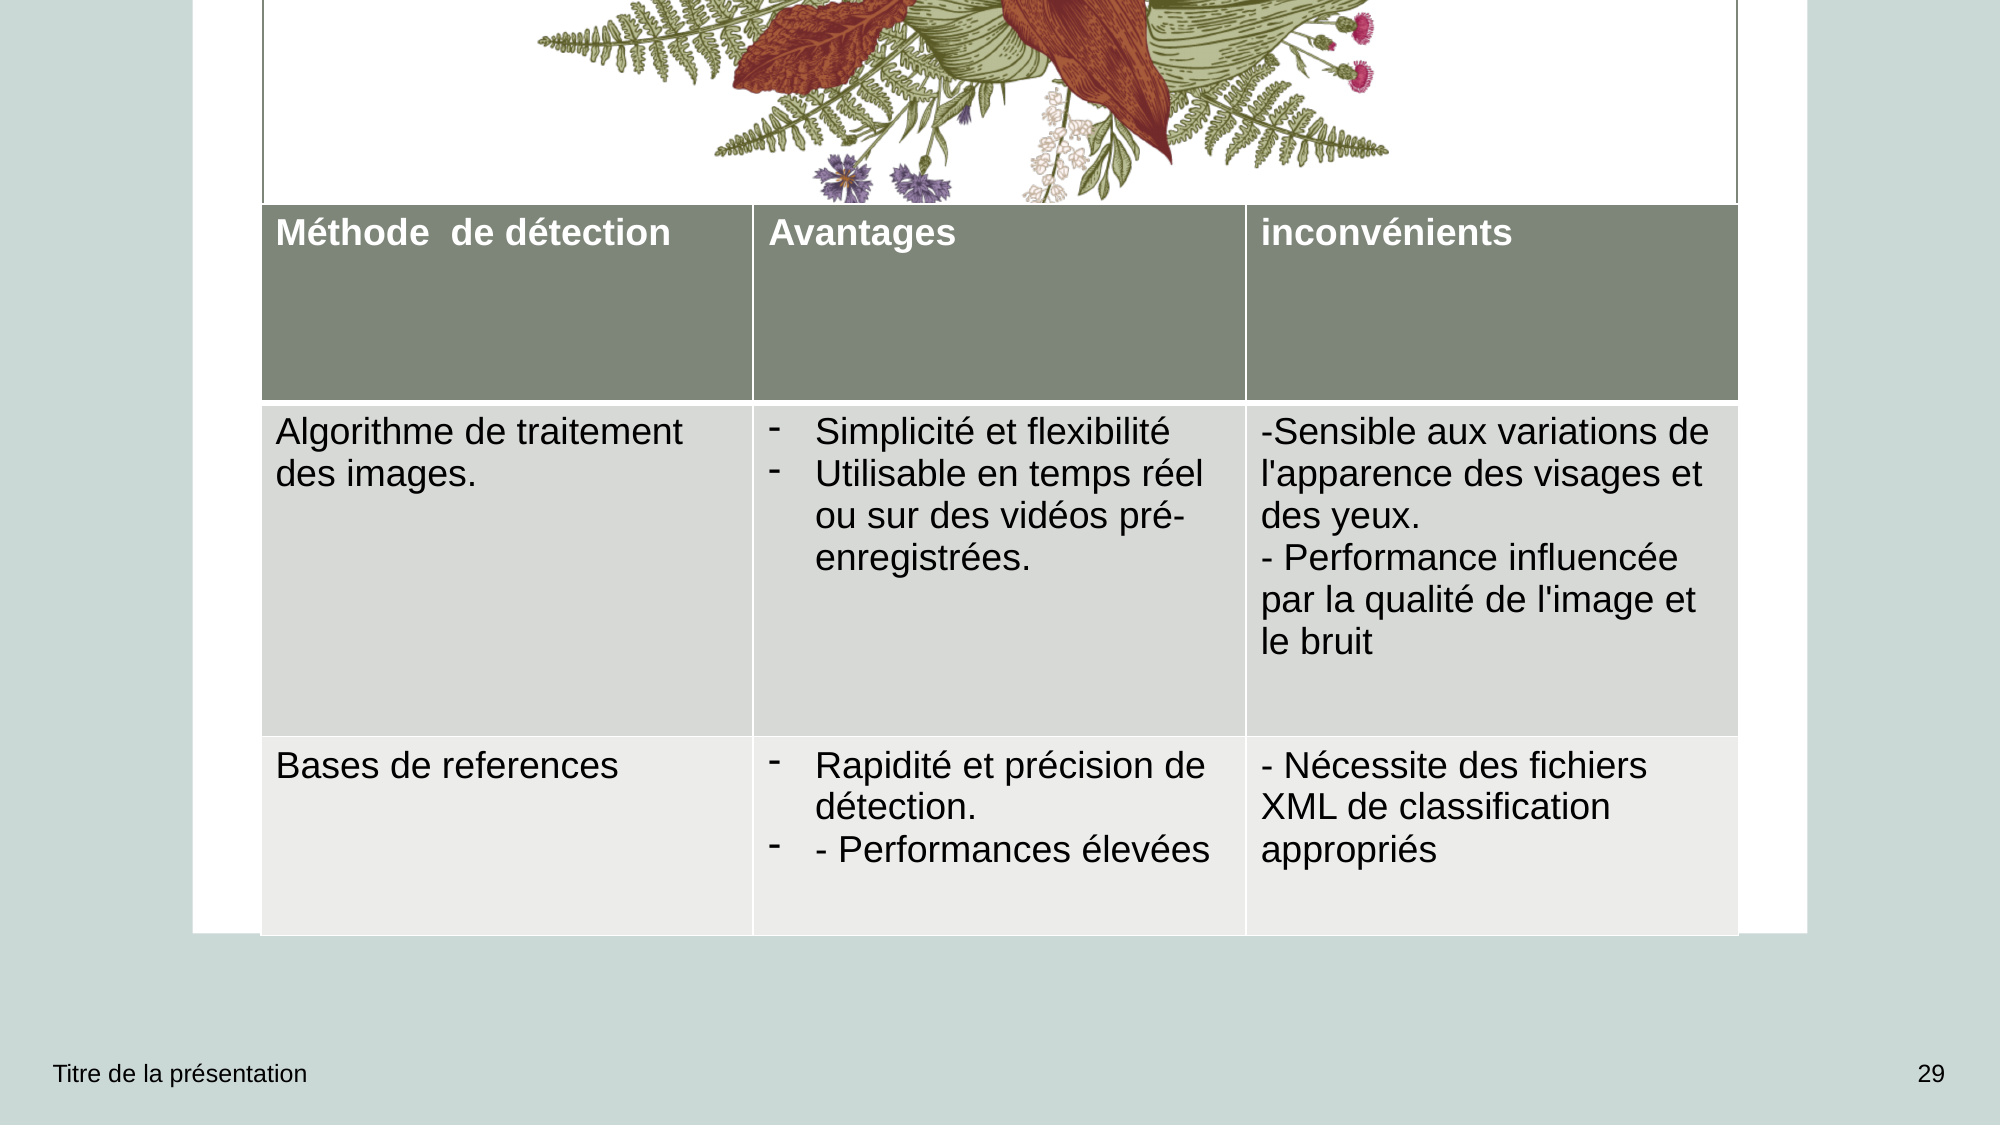

| Méthode de détection | Avantages | inconvénients |
| --- | --- | --- |
| Algorithme de traitement des images. | Simplicité et flexibilité Utilisable en temps réel ou sur des vidéos pré-enregistrées. | -Sensible aux variations de l'apparence des visages et des yeux. - Performance influencée par la qualité de l'image et le bruit |
| Bases de references | Rapidité et précision de détection. - Performances élevées | - Nécessite des fichiers XML de classification appropriés |
# La Comparaison entre les deux méthode.
Titre de la présentation
29